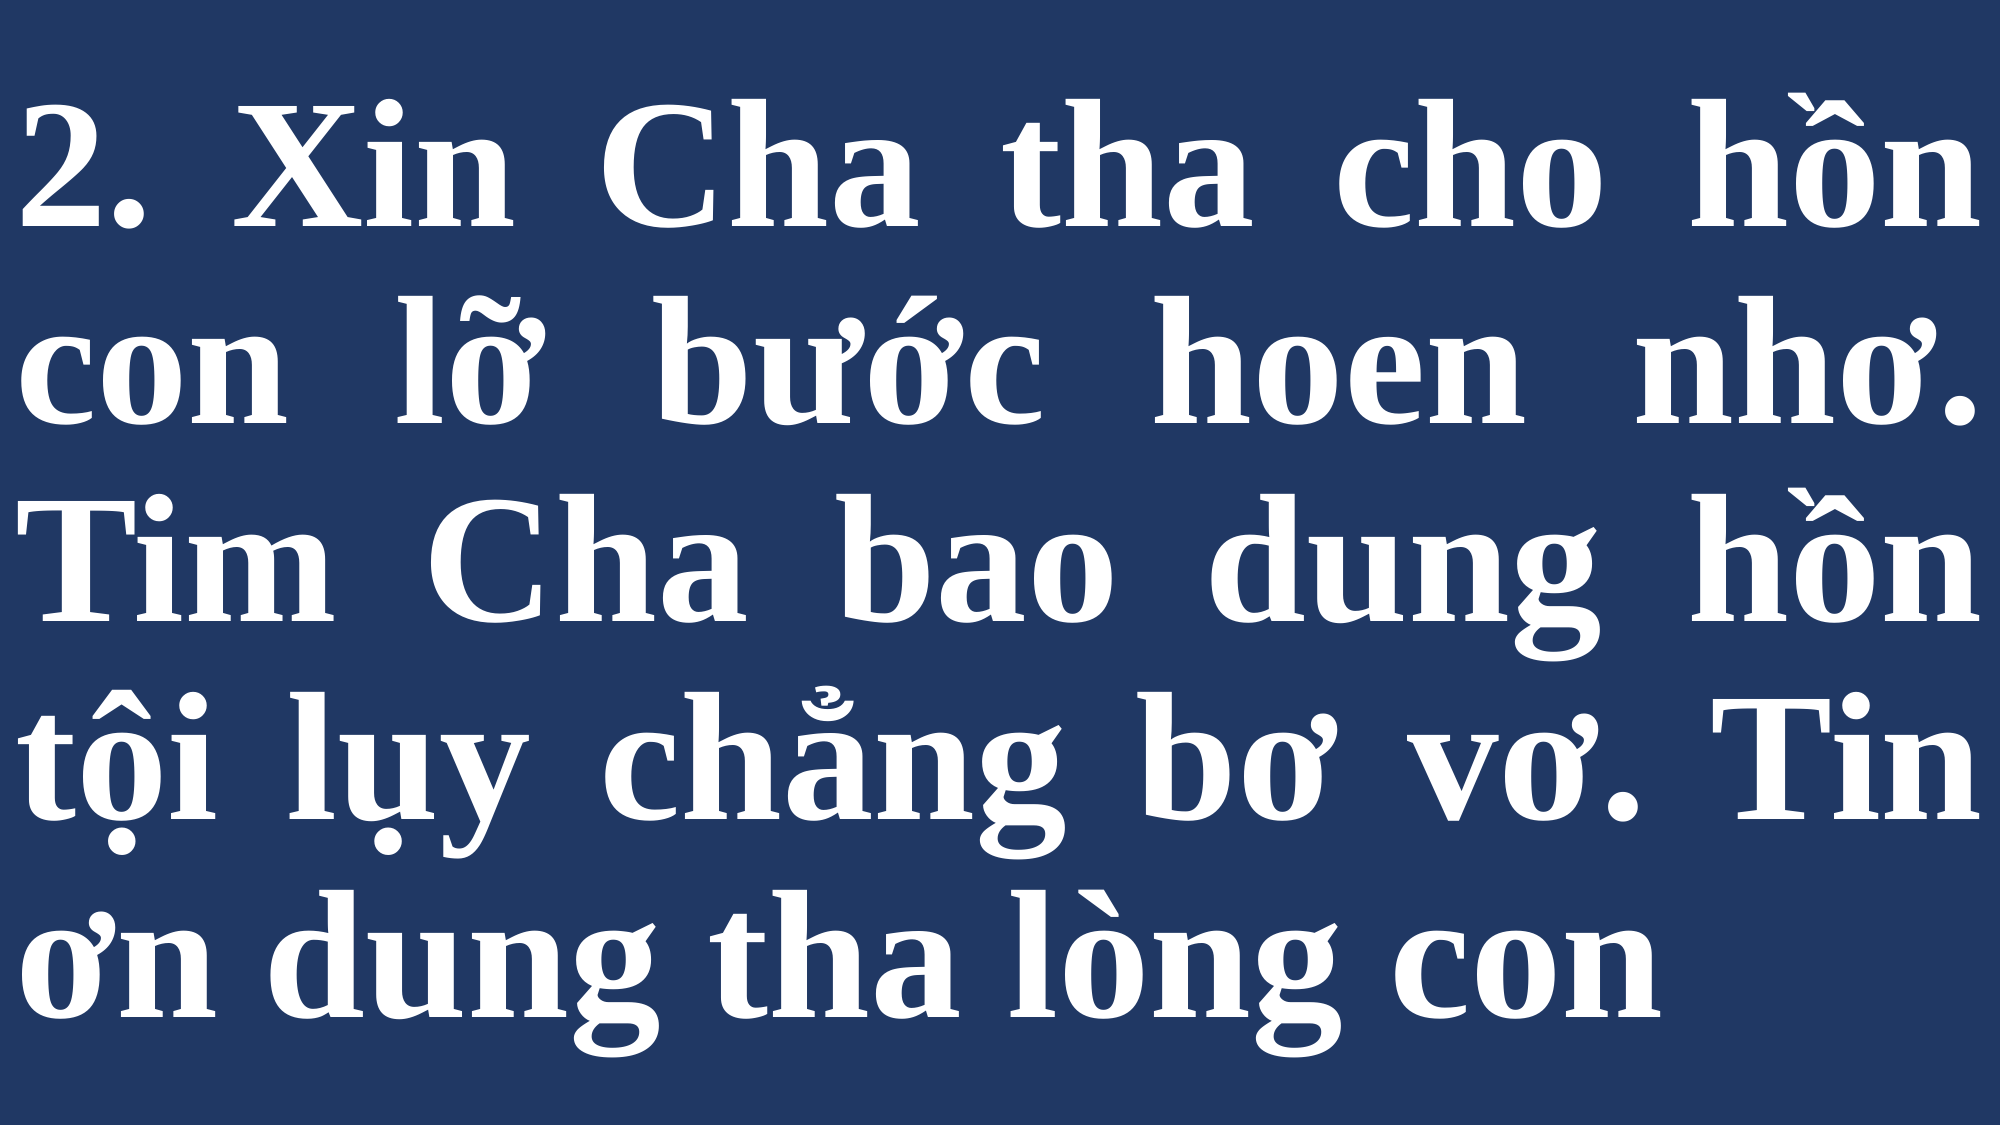

# 2. Xin Cha tha cho hồn con lỡ bước hoen nhơ. Tim Cha bao dung hồn tội lụy chẳng bơ vơ. Tin ơn dung tha lòng con